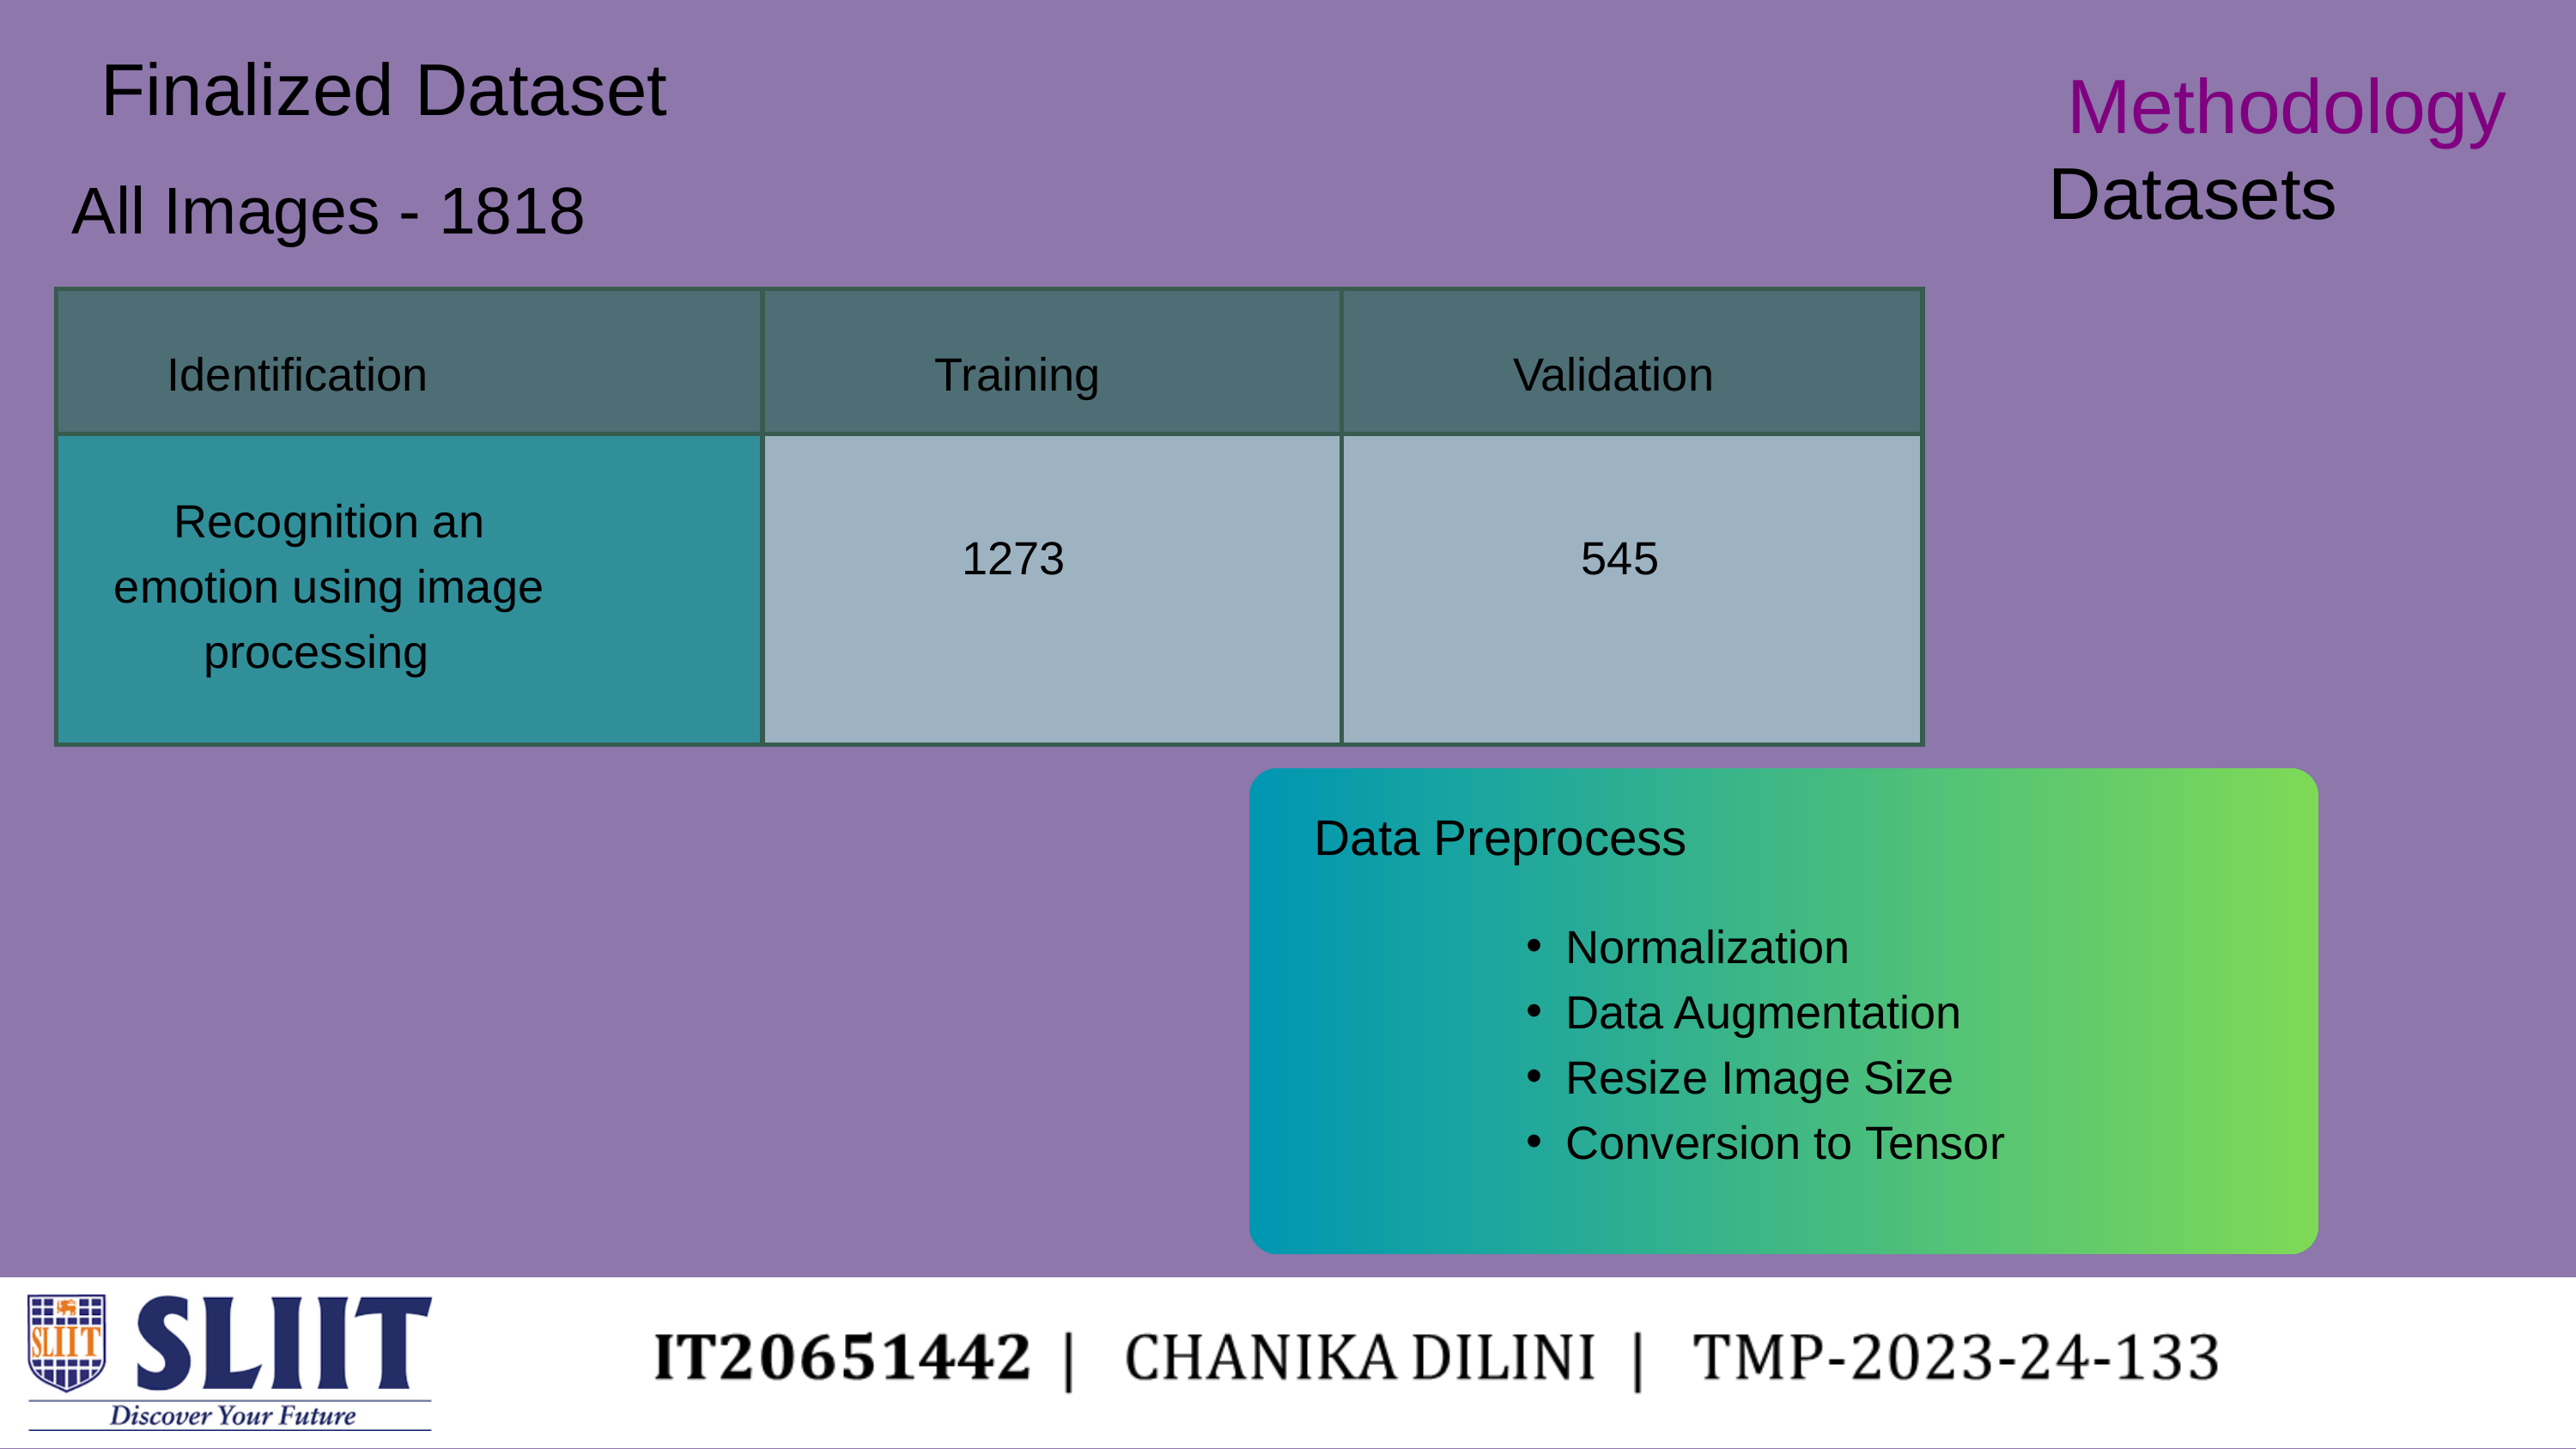

Finalized Dataset
Methodology
Datasets
All Images - 1818
|  |  |  |
| --- | --- | --- |
|  |  |  |
Identification
Training
Validation
Recognition an emotion using image processing
1273
545

Data Preprocess
Normalization
Data Augmentation
Resize Image Size
Conversion to Tensor